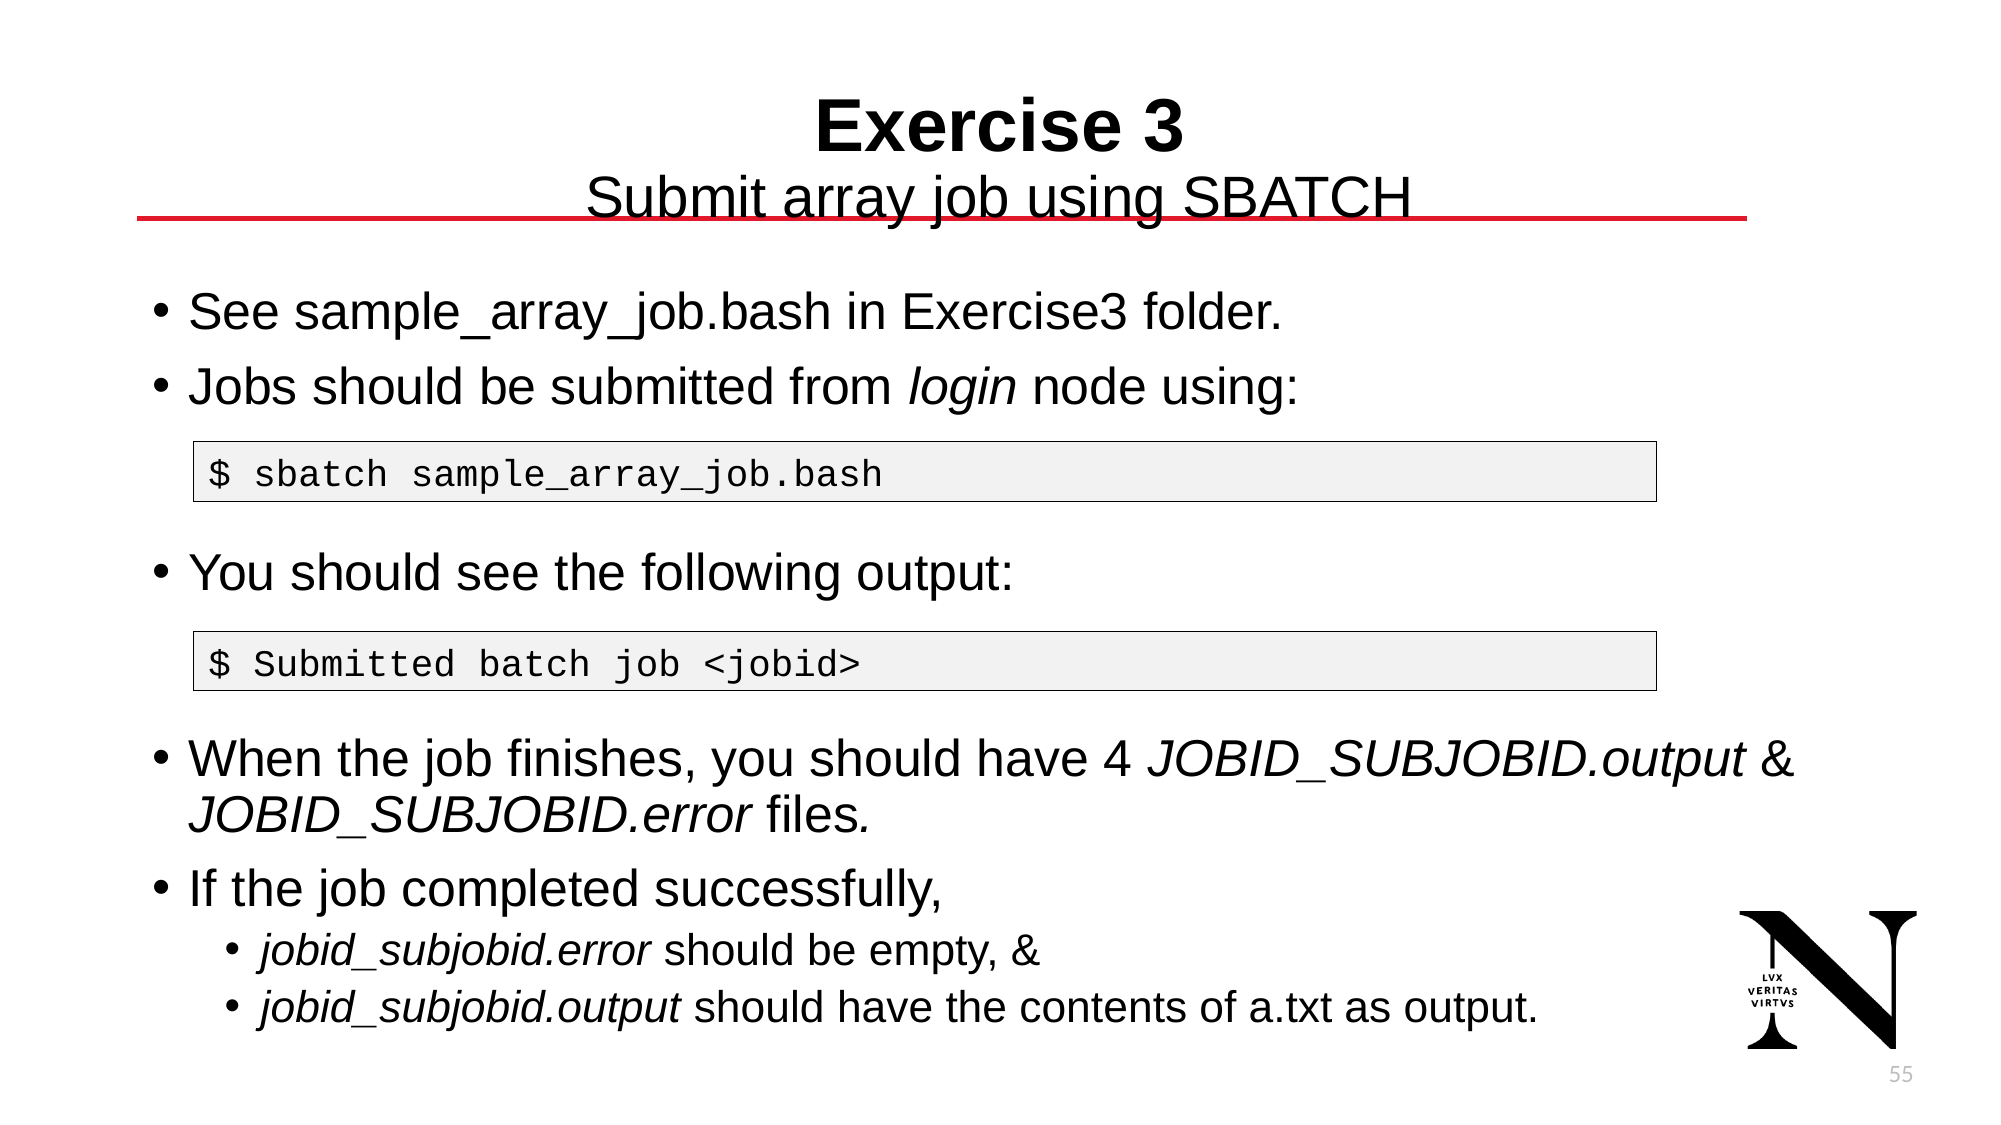

# Exercise 3 Submit array job using SBATCH
See sample_array_job.bash in Exercise3 folder.
Jobs should be submitted from login node using:
You should see the following output:
When the job finishes, you should have 4 JOBID_SUBJOBID.output & JOBID_SUBJOBID.error files.
If the job completed successfully,
jobid_subjobid.error should be empty, &
jobid_subjobid.output should have the contents of a.txt as output.
$ sbatch sample_array_job.bash
$ Submitted batch job <jobid>
55